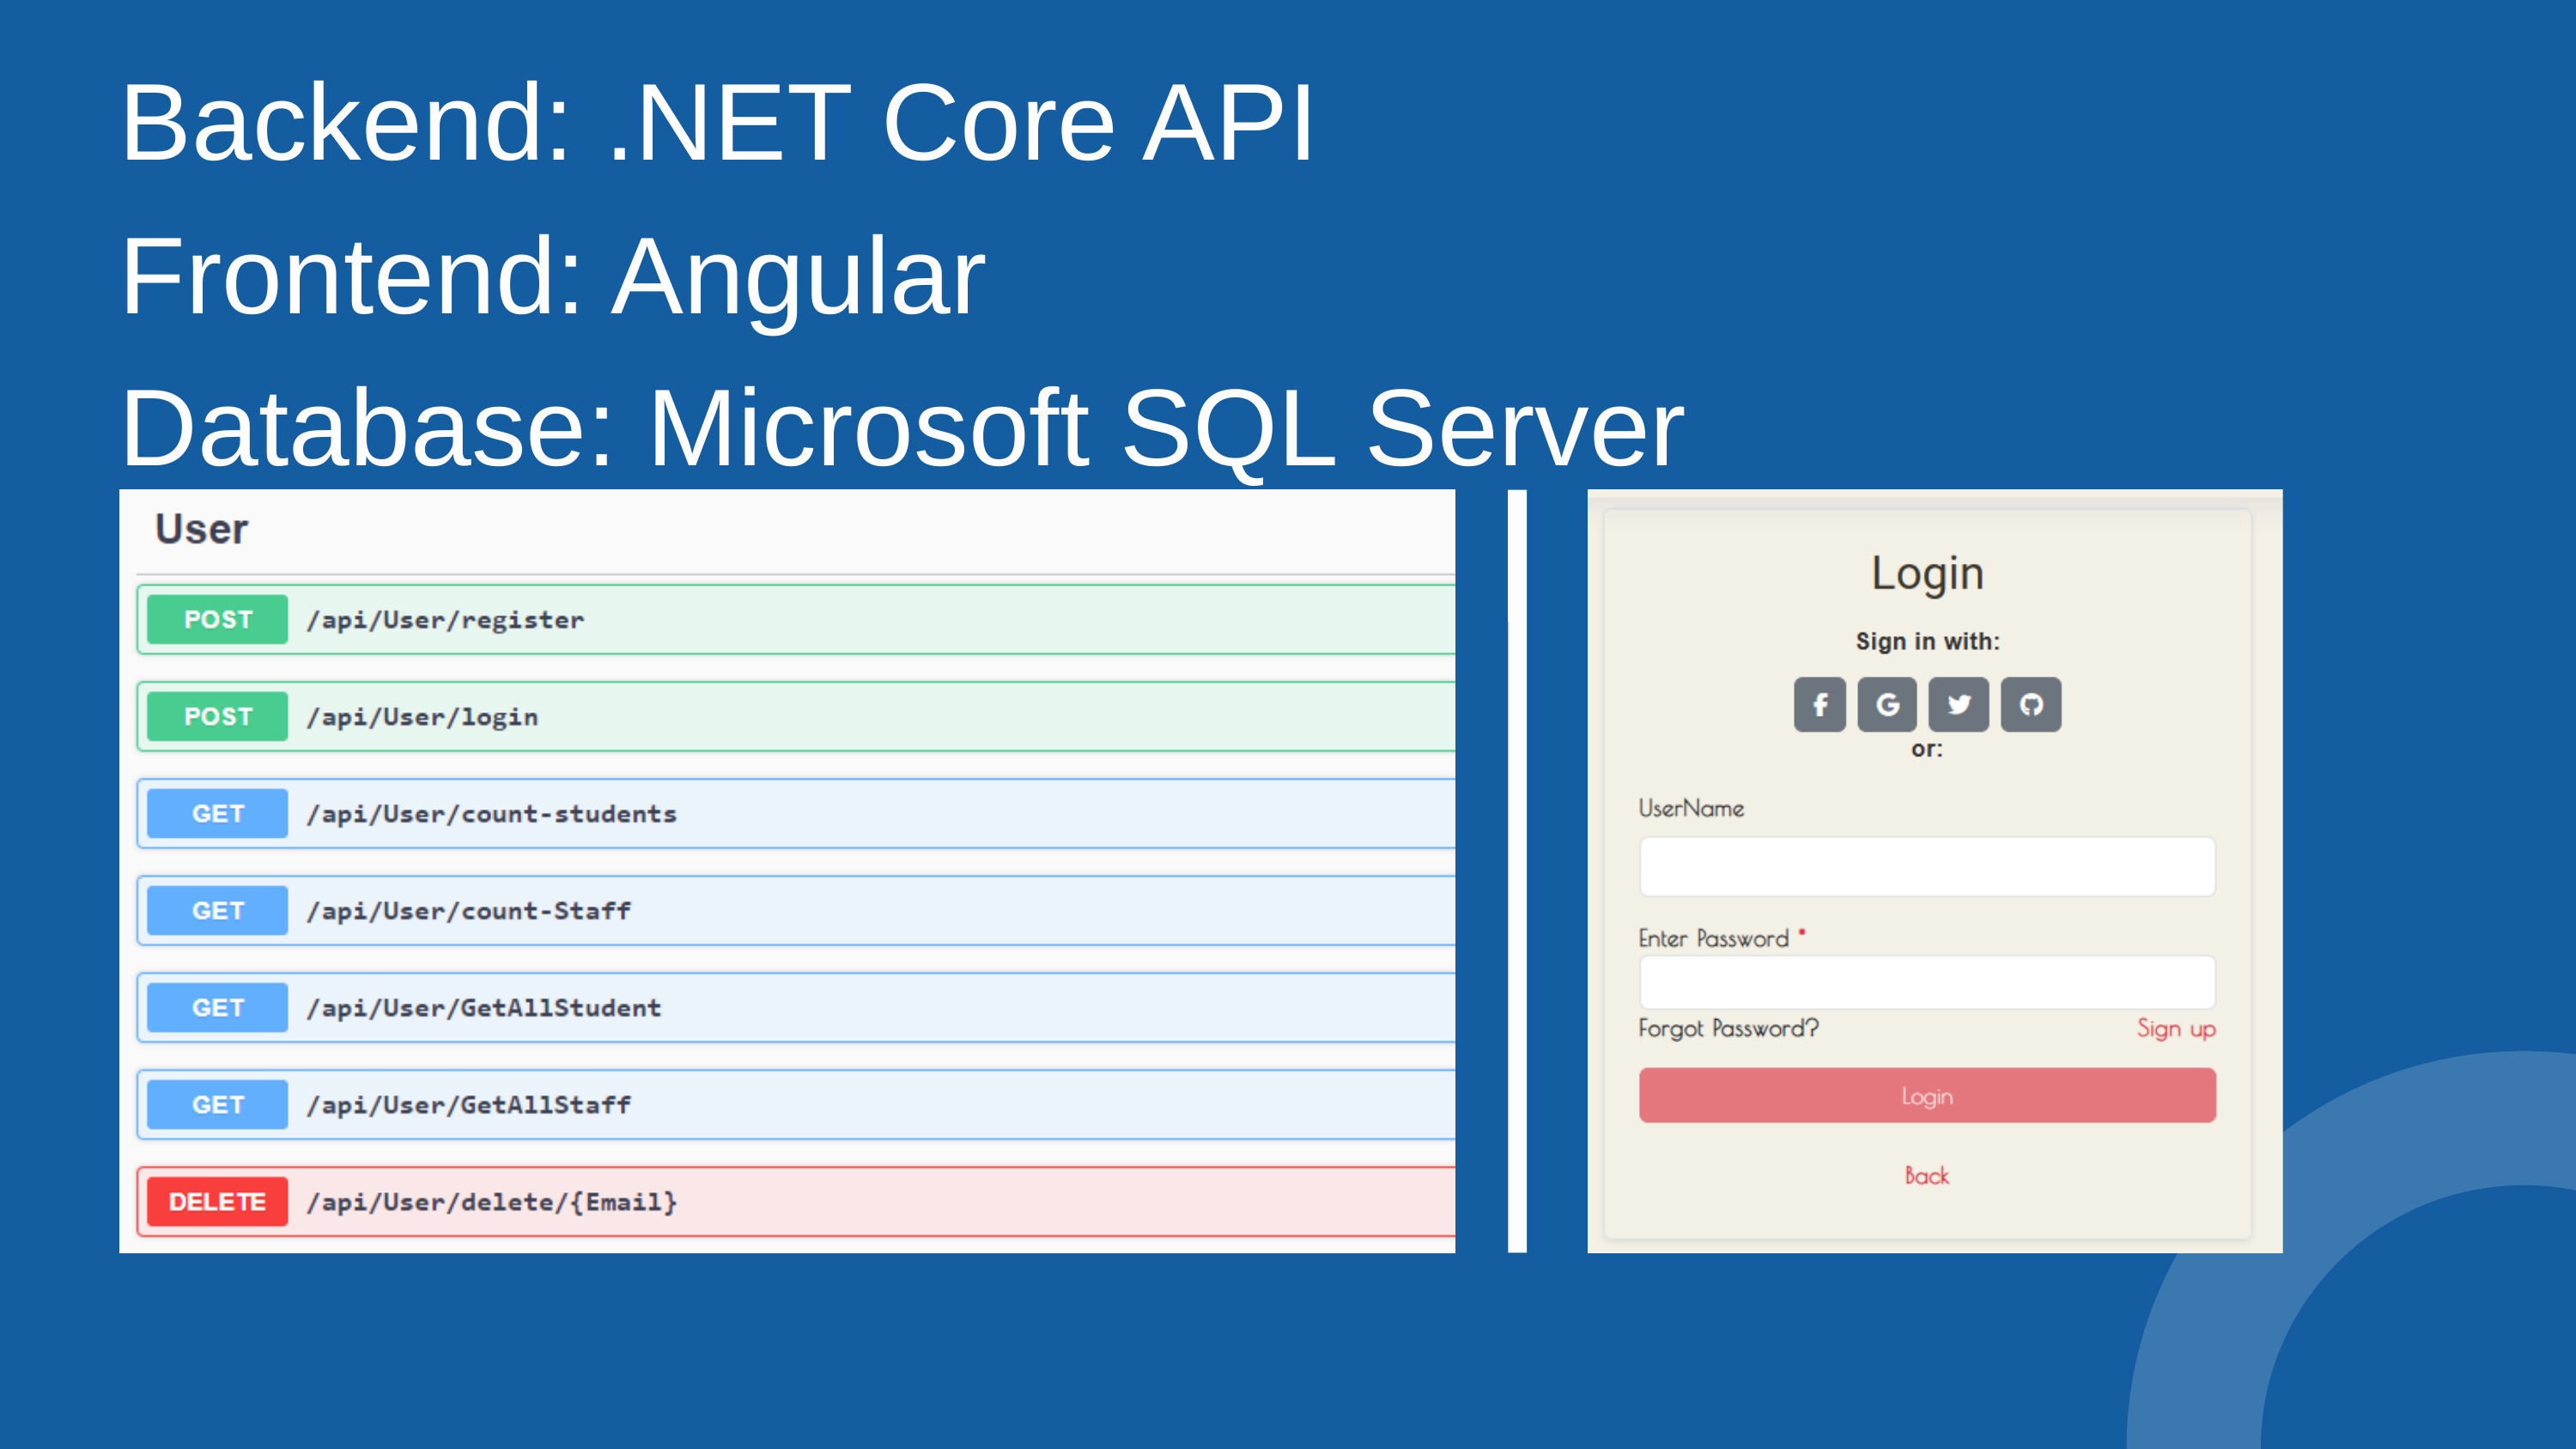

Backend: .NET Core API
Frontend: Angular
Database: Microsoft SQL Server